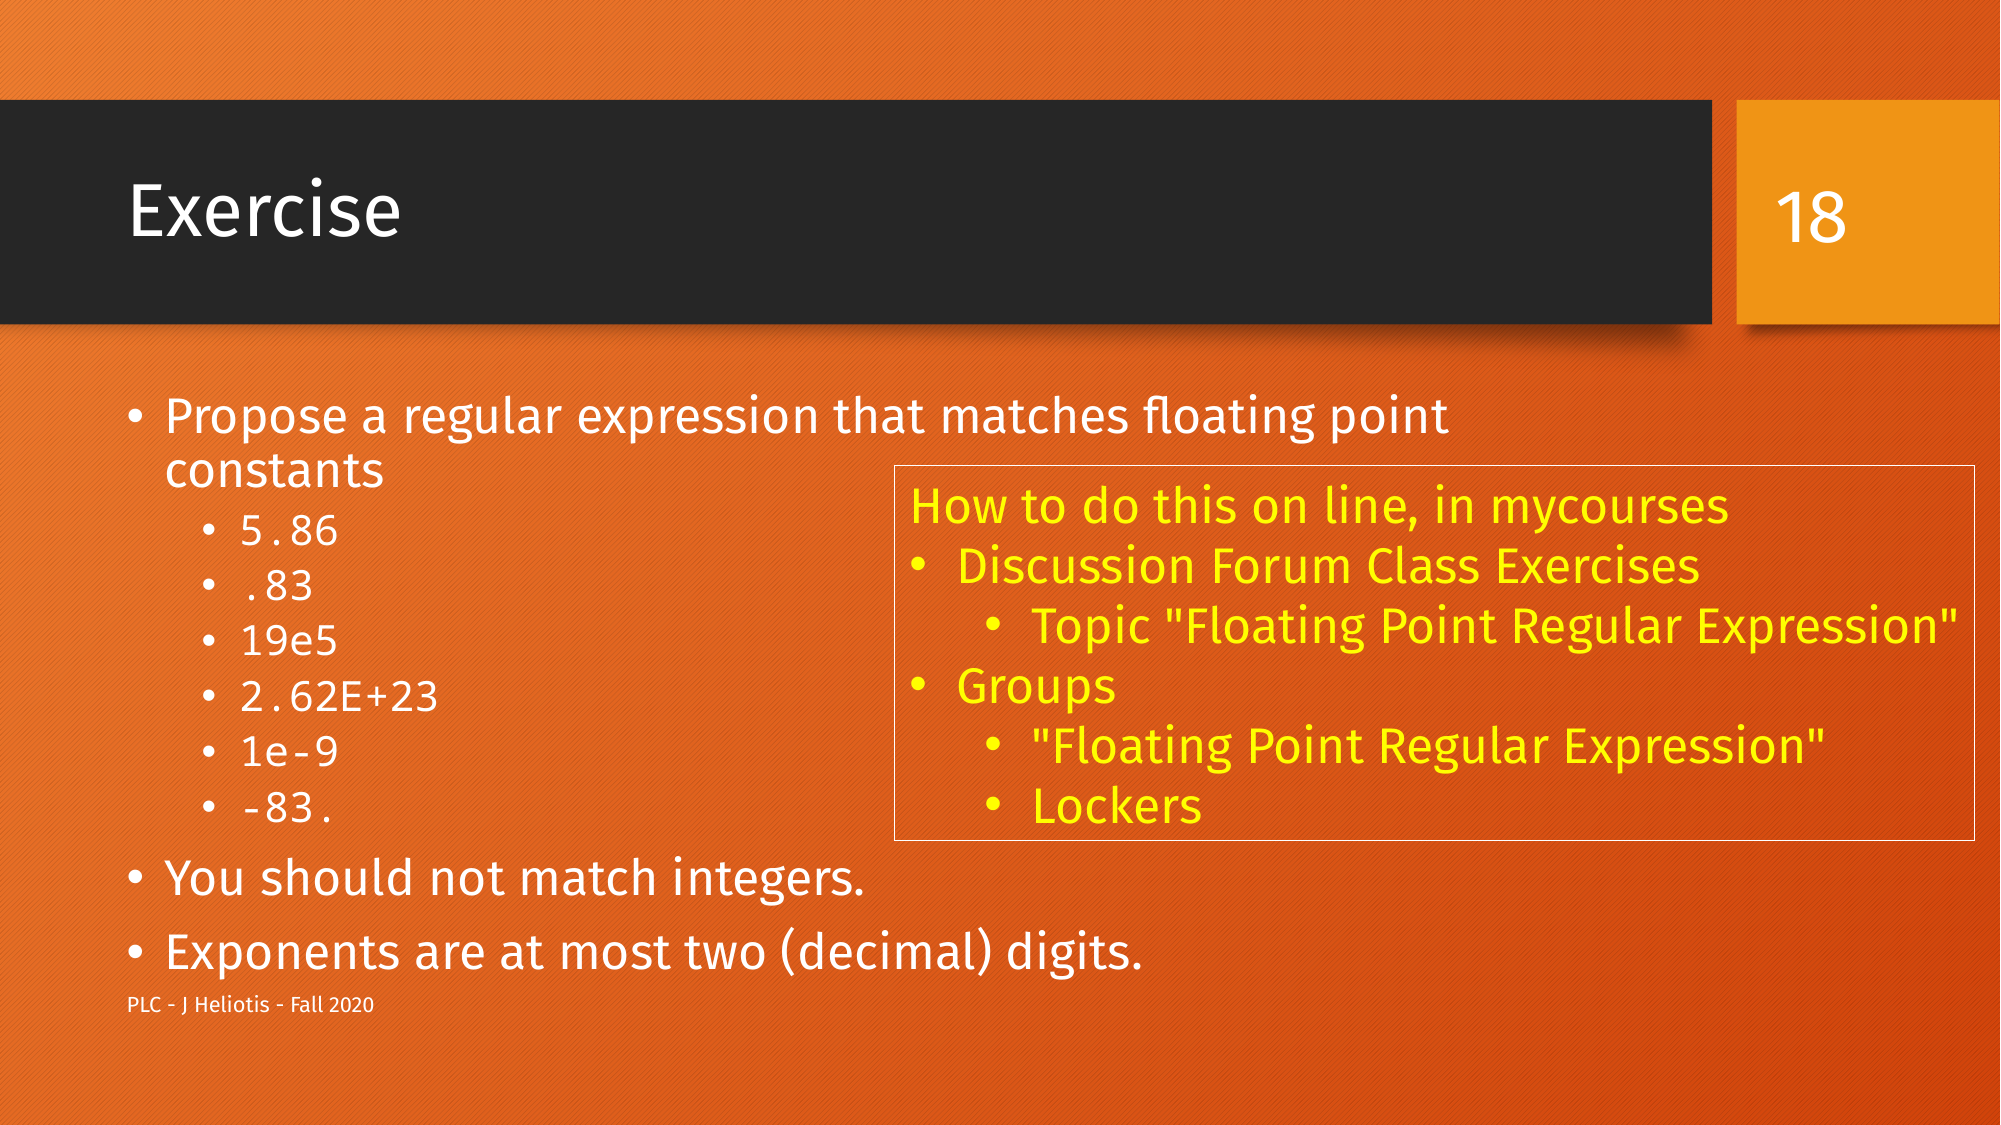

18
# Exercise
Propose a regular expression that matches floating point constants
5.86
.83
19e5
2.62E+23
1e-9
-83.
You should not match integers.
Exponents are at most two (decimal) digits.
How to do this on line, in mycourses
Discussion Forum Class Exercises
Topic "Floating Point Regular Expression"
Groups
"Floating Point Regular Expression"
Lockers
PLC - J Heliotis - Fall 2020